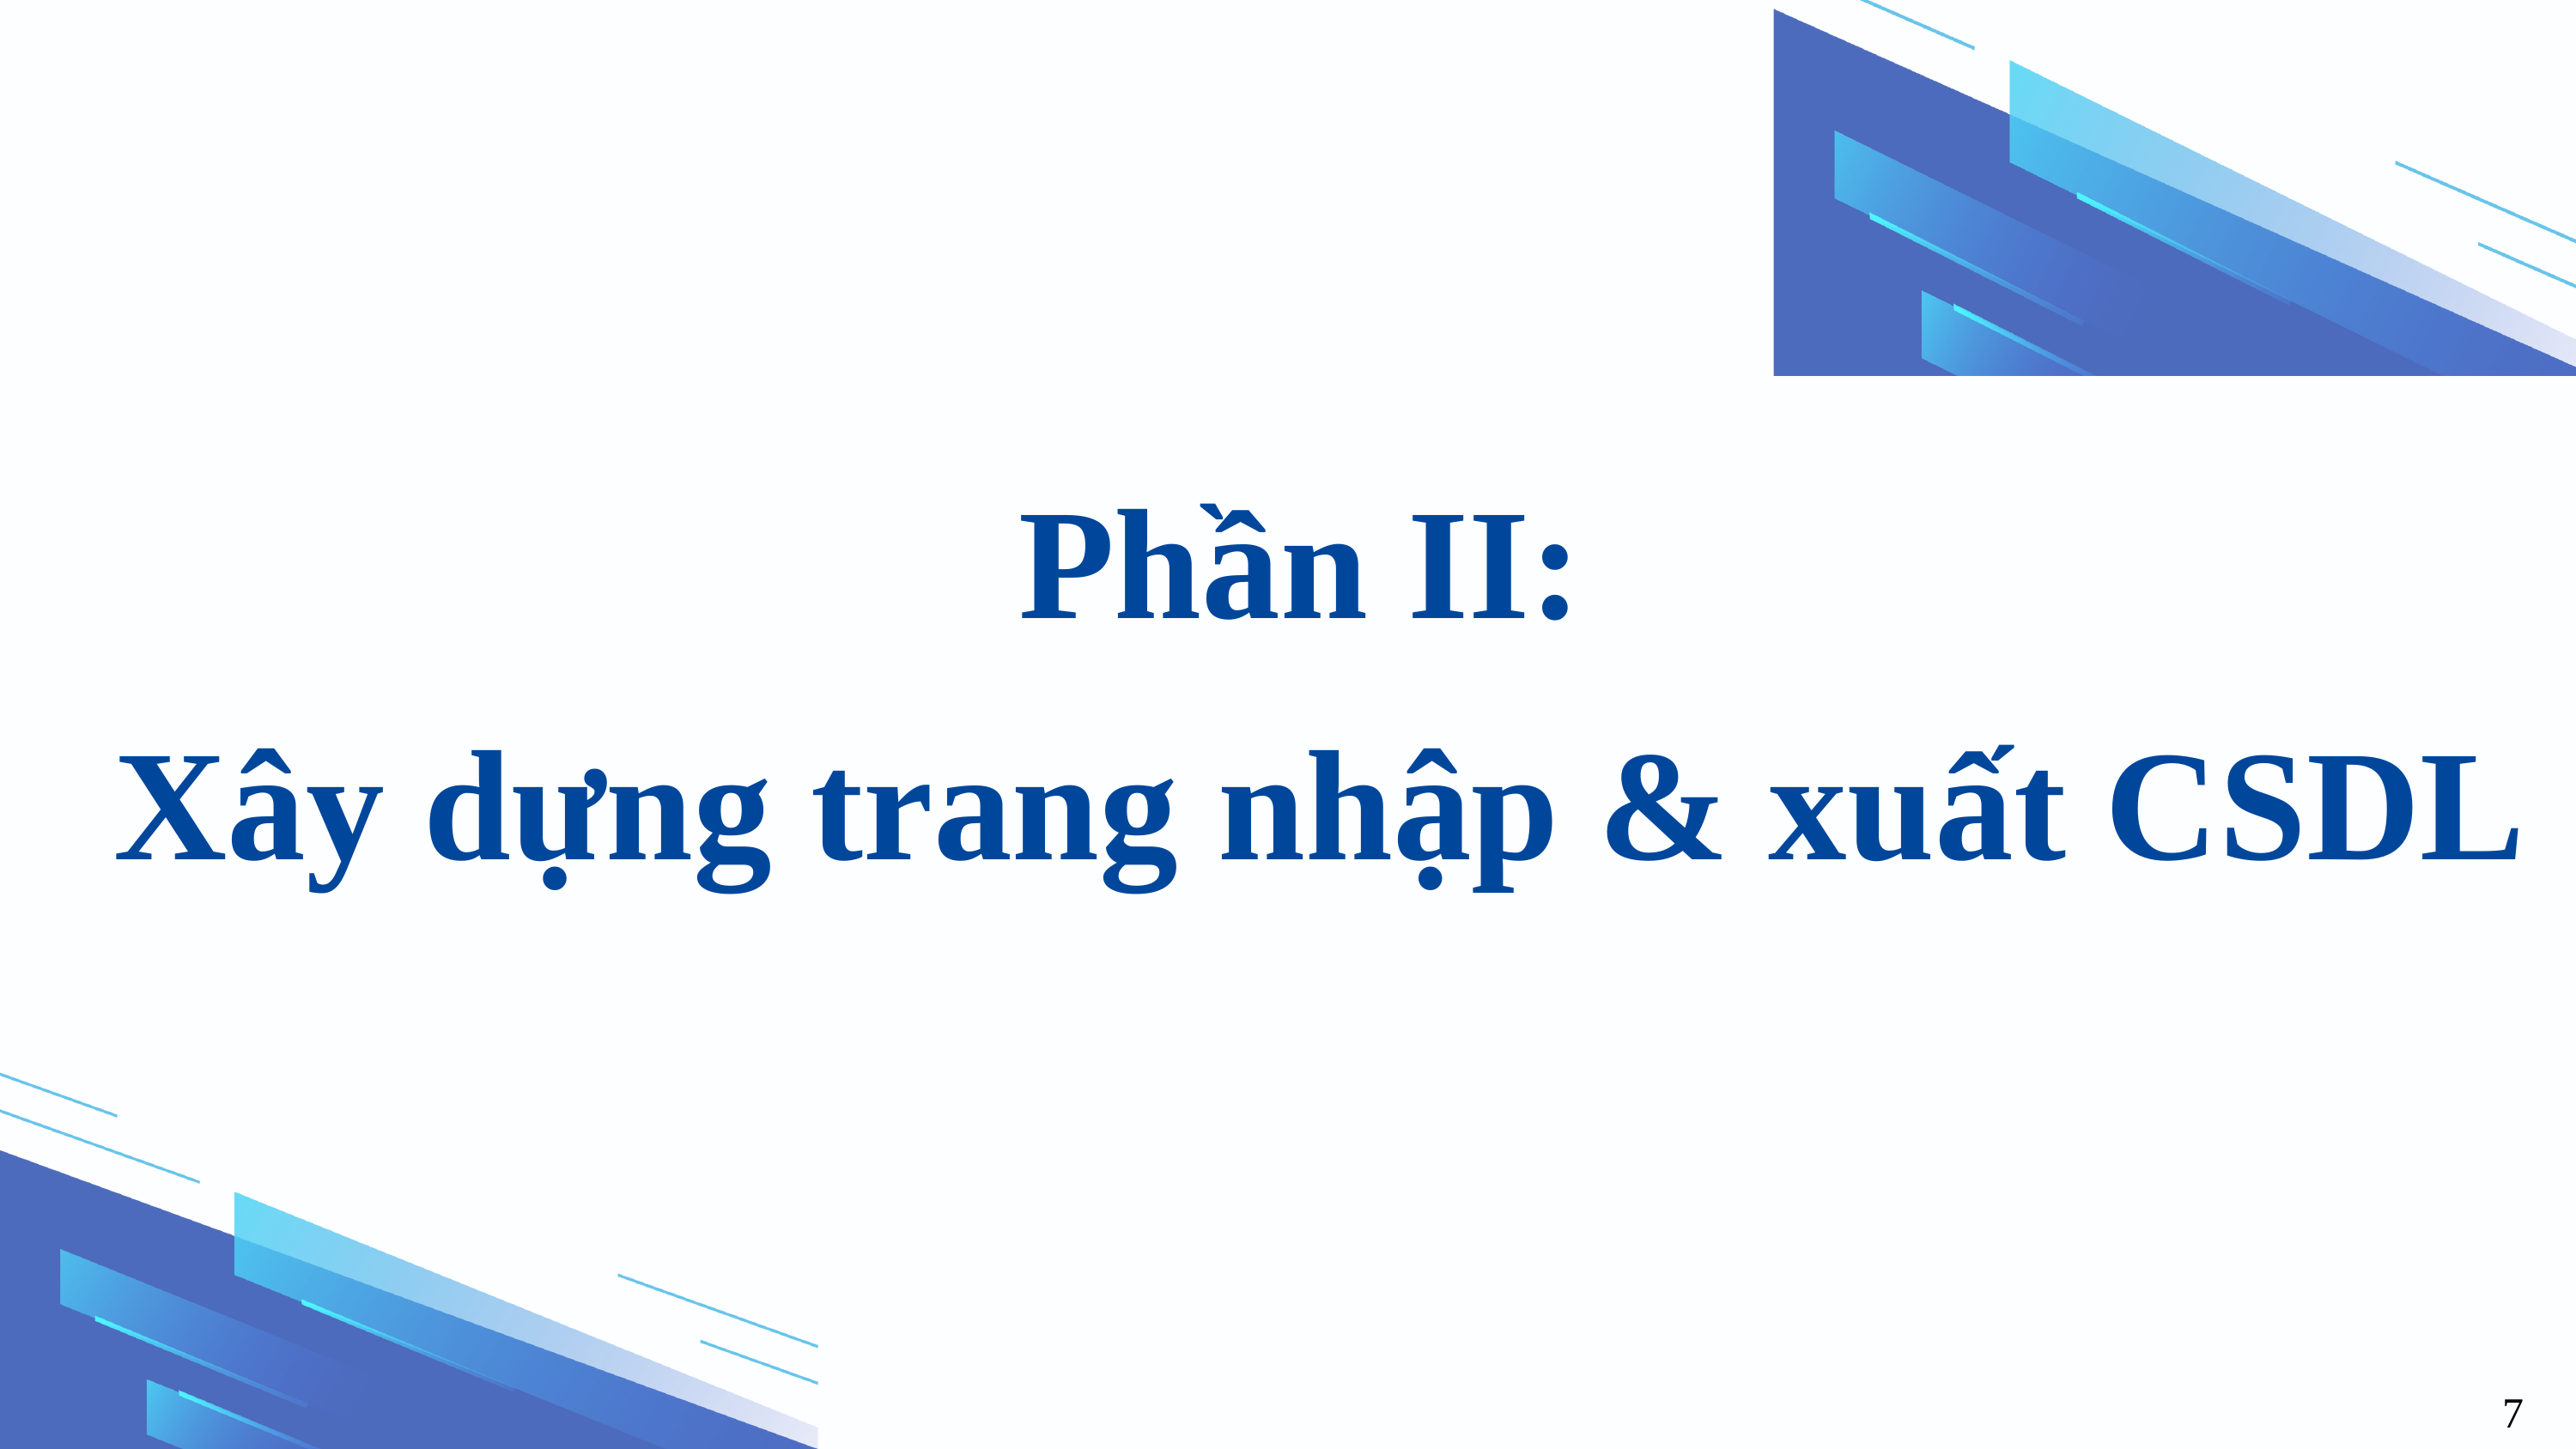

Phần II:
Xây dựng trang nhập & xuất CSDL

7